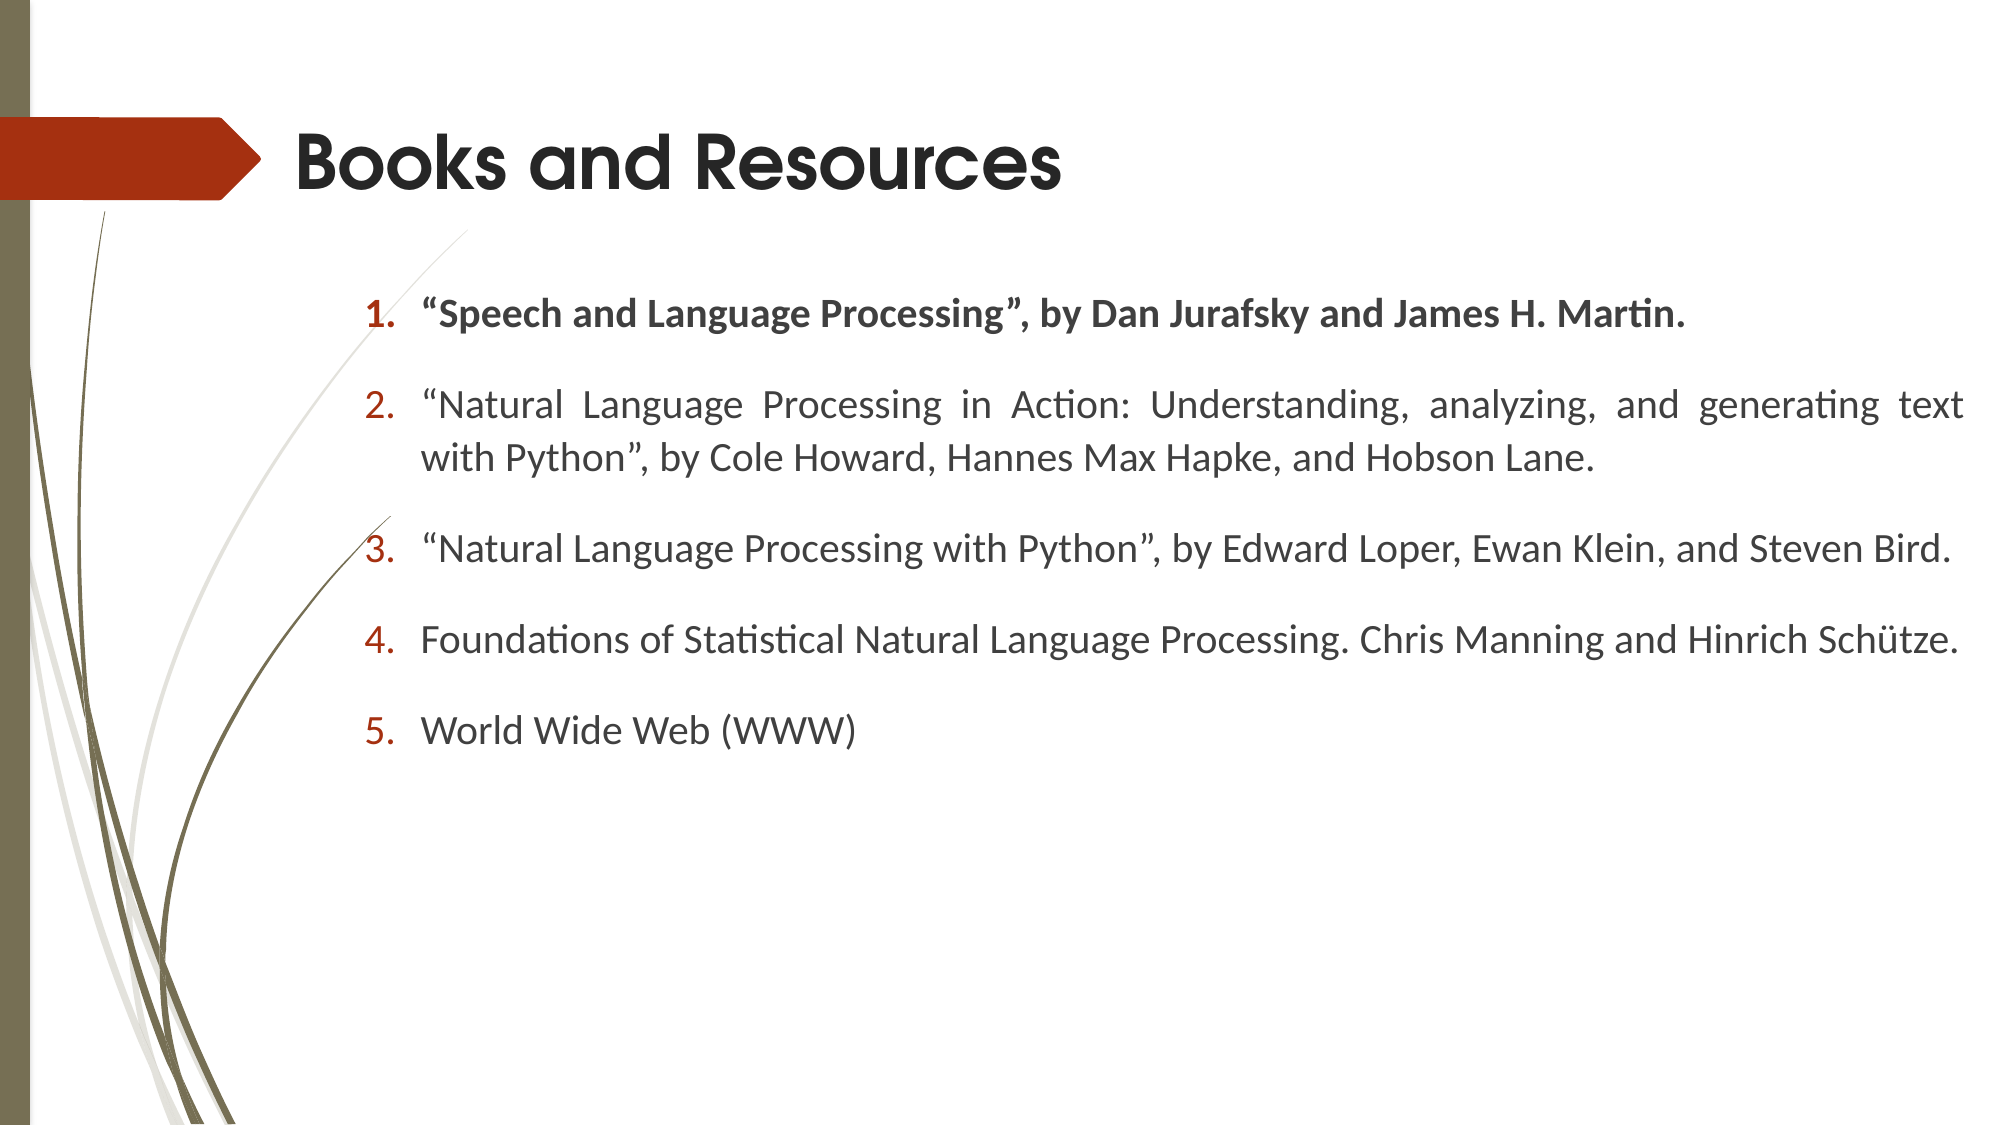

# Books and Resources
“Speech and Language Processing”, by Dan Jurafsky and James H. Martin.
“Natural Language Processing in Action: Understanding, analyzing, and generating text with Python”, by Cole Howard, Hannes Max Hapke, and Hobson Lane.
“Natural Language Processing with Python”, by Edward Loper, Ewan Klein, and Steven Bird.
Foundations of Statistical Natural Language Processing. Chris Manning and Hinrich Schütze.
World Wide Web (WWW)